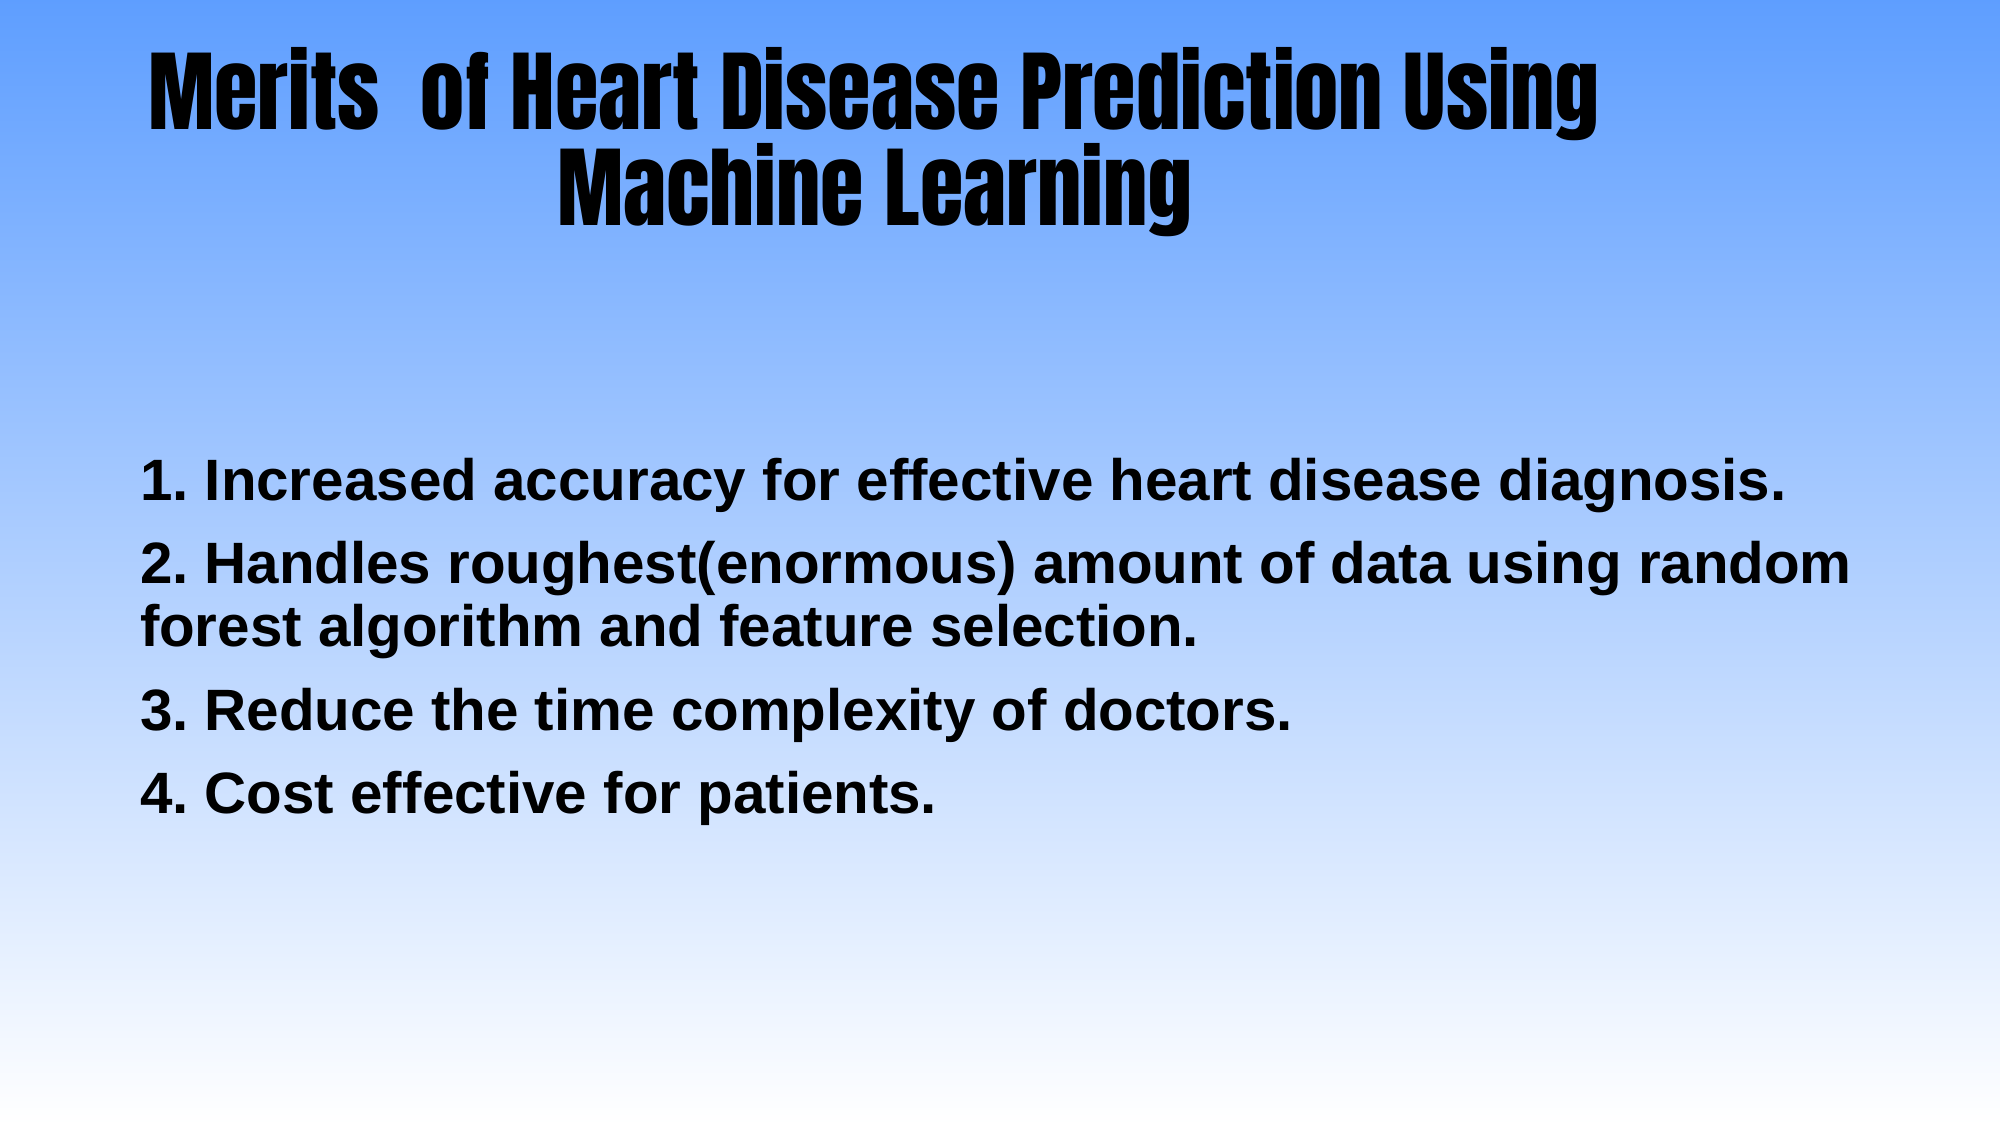

# Merits  of Heart Disease Prediction Using Machine Learning

1. Increased accuracy for effective heart disease diagnosis.
2. Handles roughest(enormous) amount of data using random forest algorithm and feature selection.
3. Reduce the time complexity of doctors.
4. Cost effective for patients.